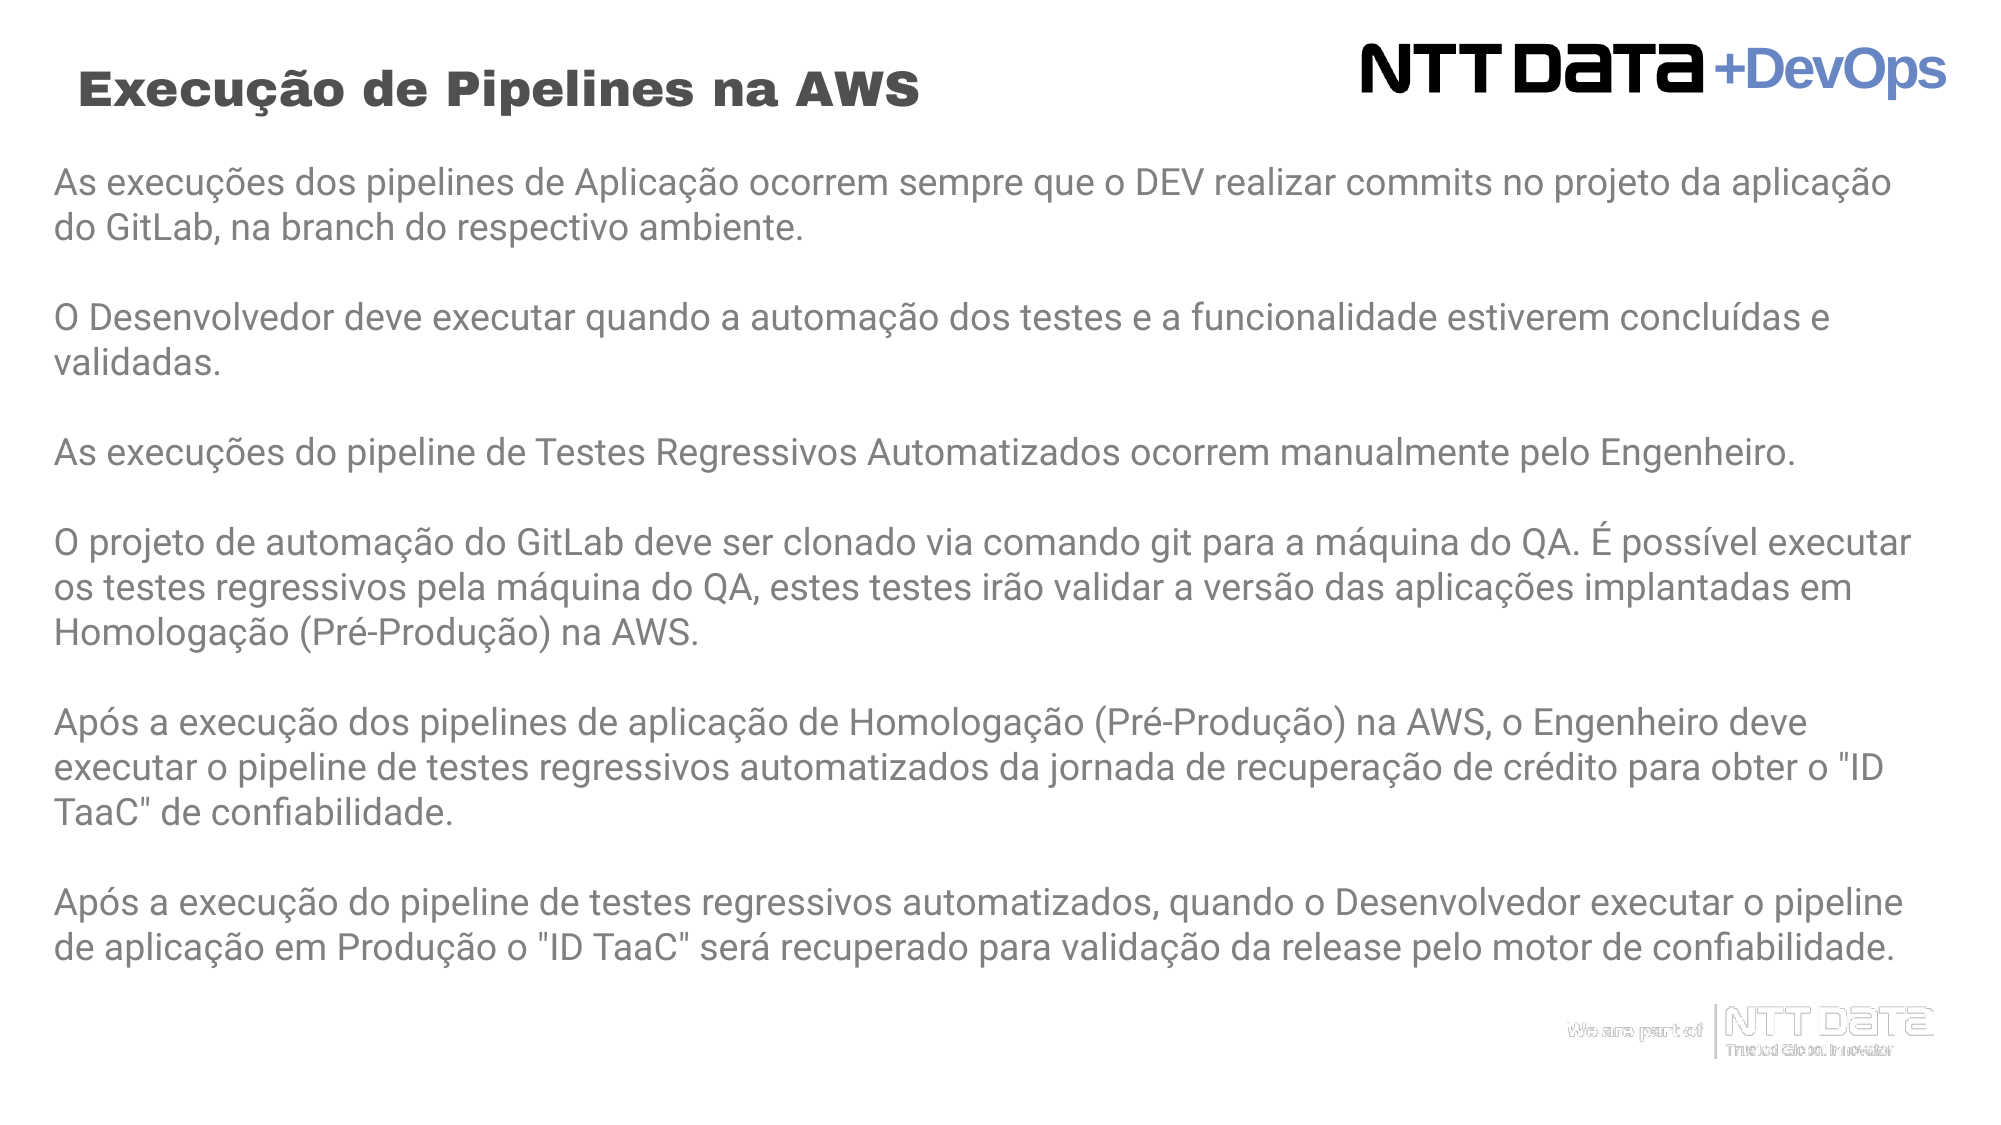

# Execução de Pipelines na AWS
As execuções dos pipelines de Aplicação ocorrem sempre que o DEV realizar commits no projeto da aplicação do GitLab, na branch do respectivo ambiente.

O Desenvolvedor deve executar quando a automação dos testes e a funcionalidade estiverem concluídas e validadas.

As execuções do pipeline de Testes Regressivos Automatizados ocorrem manualmente pelo Engenheiro.

O projeto de automação do GitLab deve ser clonado via comando git para a máquina do QA. É possível executar os testes regressivos pela máquina do QA, estes testes irão validar a versão das aplicações implantadas em Homologação (Pré-Produção) na AWS.

Após a execução dos pipelines de aplicação de Homologação (Pré-Produção) na AWS, o Engenheiro deve executar o pipeline de testes regressivos automatizados da jornada de recuperação de crédito para obter o "ID TaaC" de confiabilidade.

Após a execução do pipeline de testes regressivos automatizados, quando o Desenvolvedor executar o pipeline de aplicação em Produção o "ID TaaC" será recuperado para validação da release pelo motor de confiabilidade.